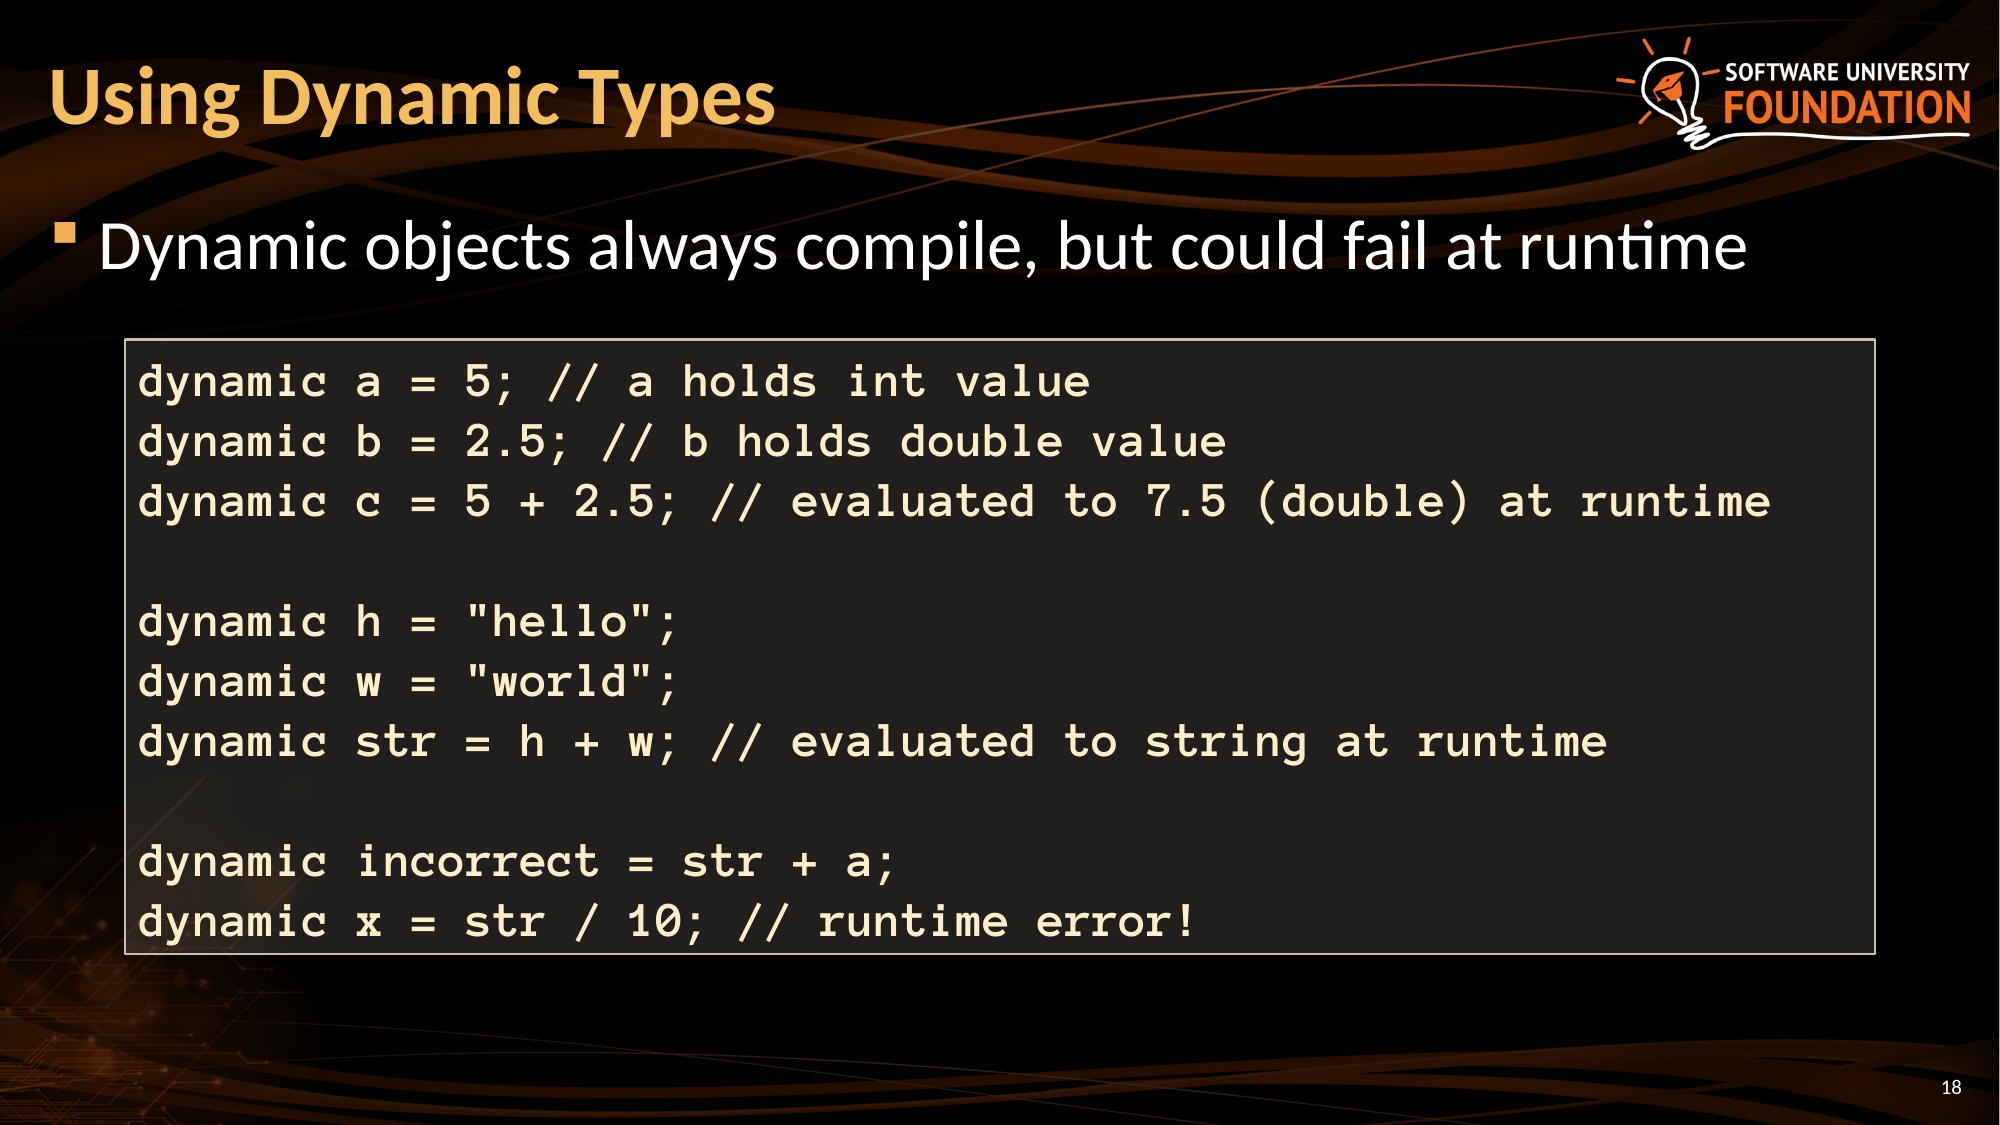

# Using Dynamic Types
Dynamic objects always compile, but could fail at runtime
dynamic a = 5; // a holds int value
dynamic b = 2.5; // b holds double value
dynamic c = 5 + 2.5; // evaluated to 7.5 (double) at runtime

dynamic h = "hello";
dynamic w = "world";
dynamic str = h + w; // evaluated to string at runtime

dynamic incorrect = str + a;
dynamic x = str / 10; // runtime error!
18